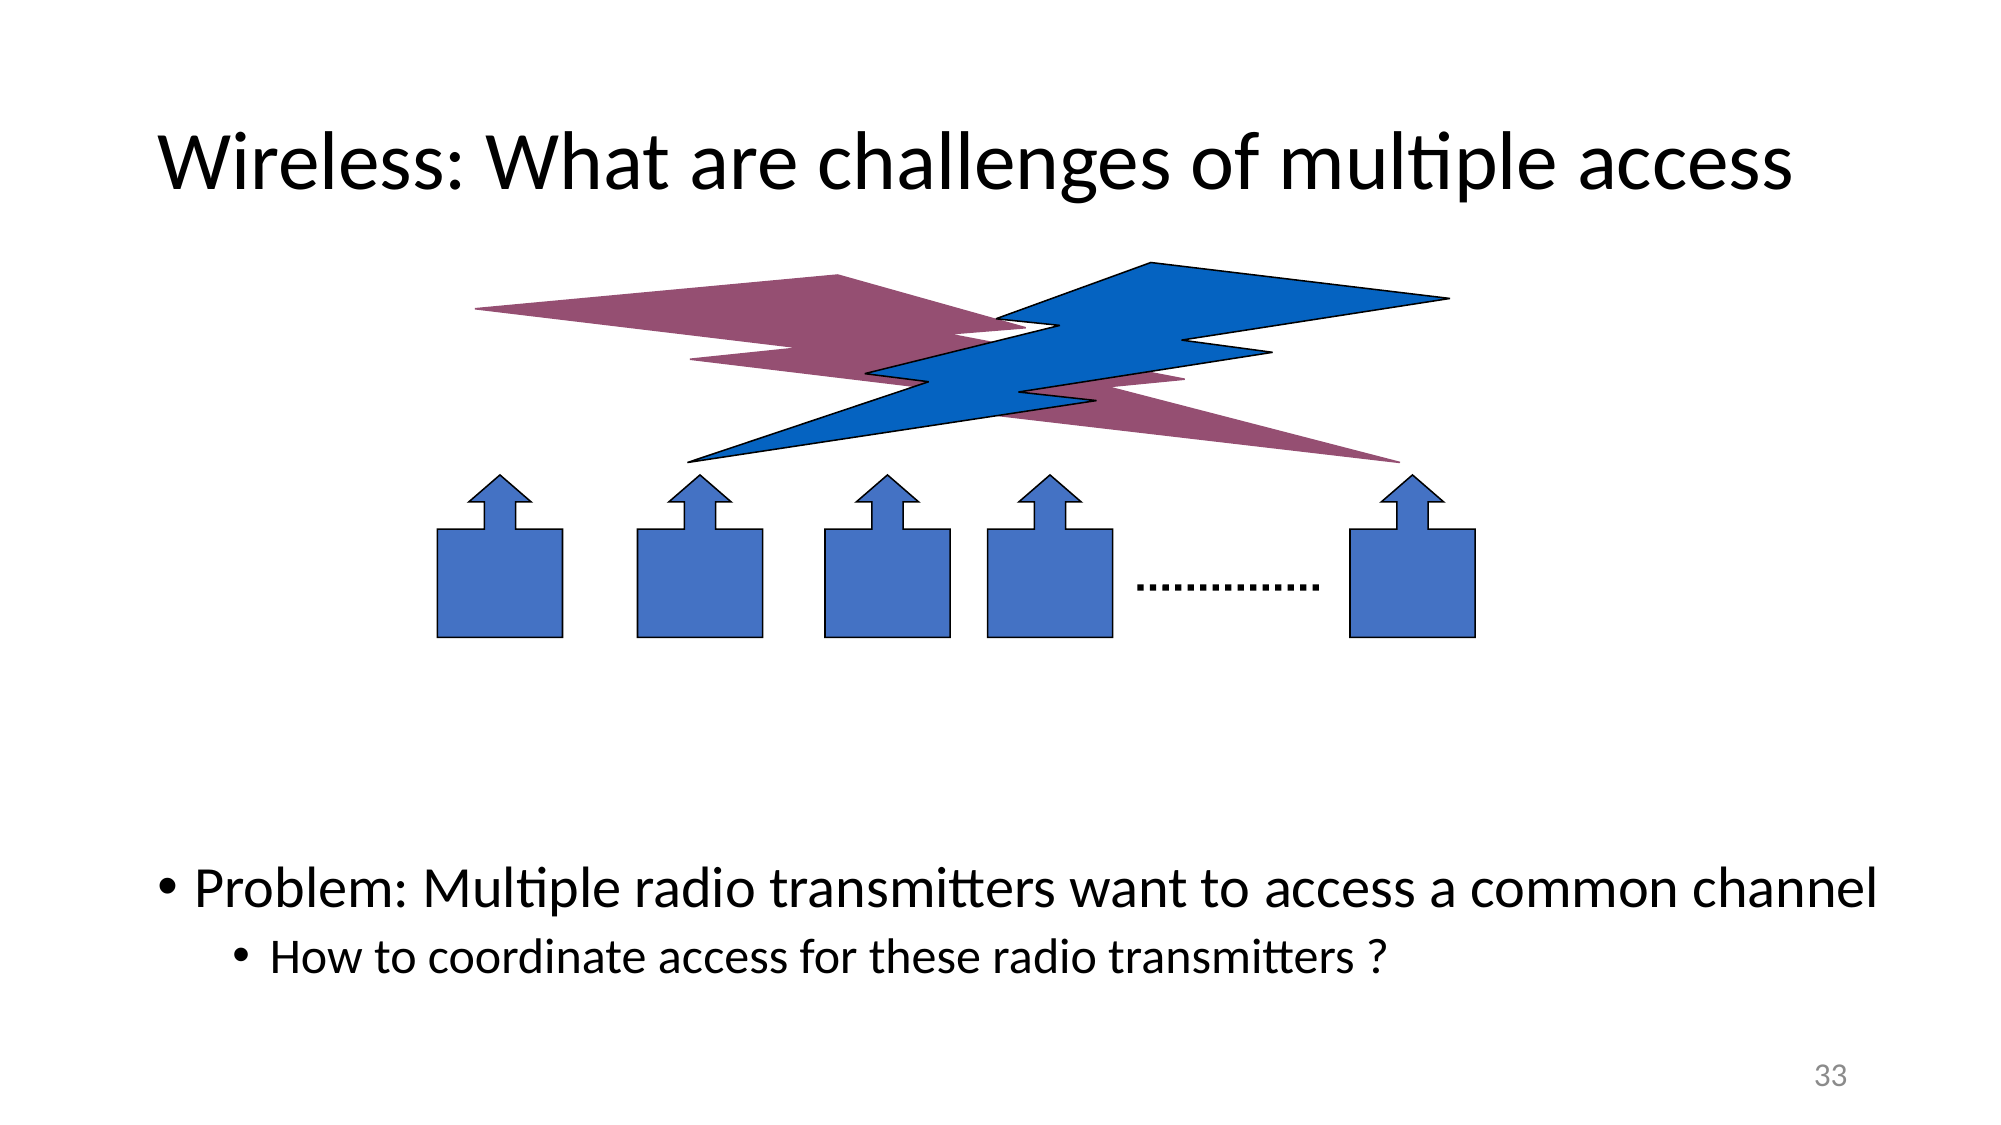

# Wireless: What are challenges of multiple access

Problem: Multiple radio transmitters want to access a common channel
How to coordinate access for these radio transmitters ?

33